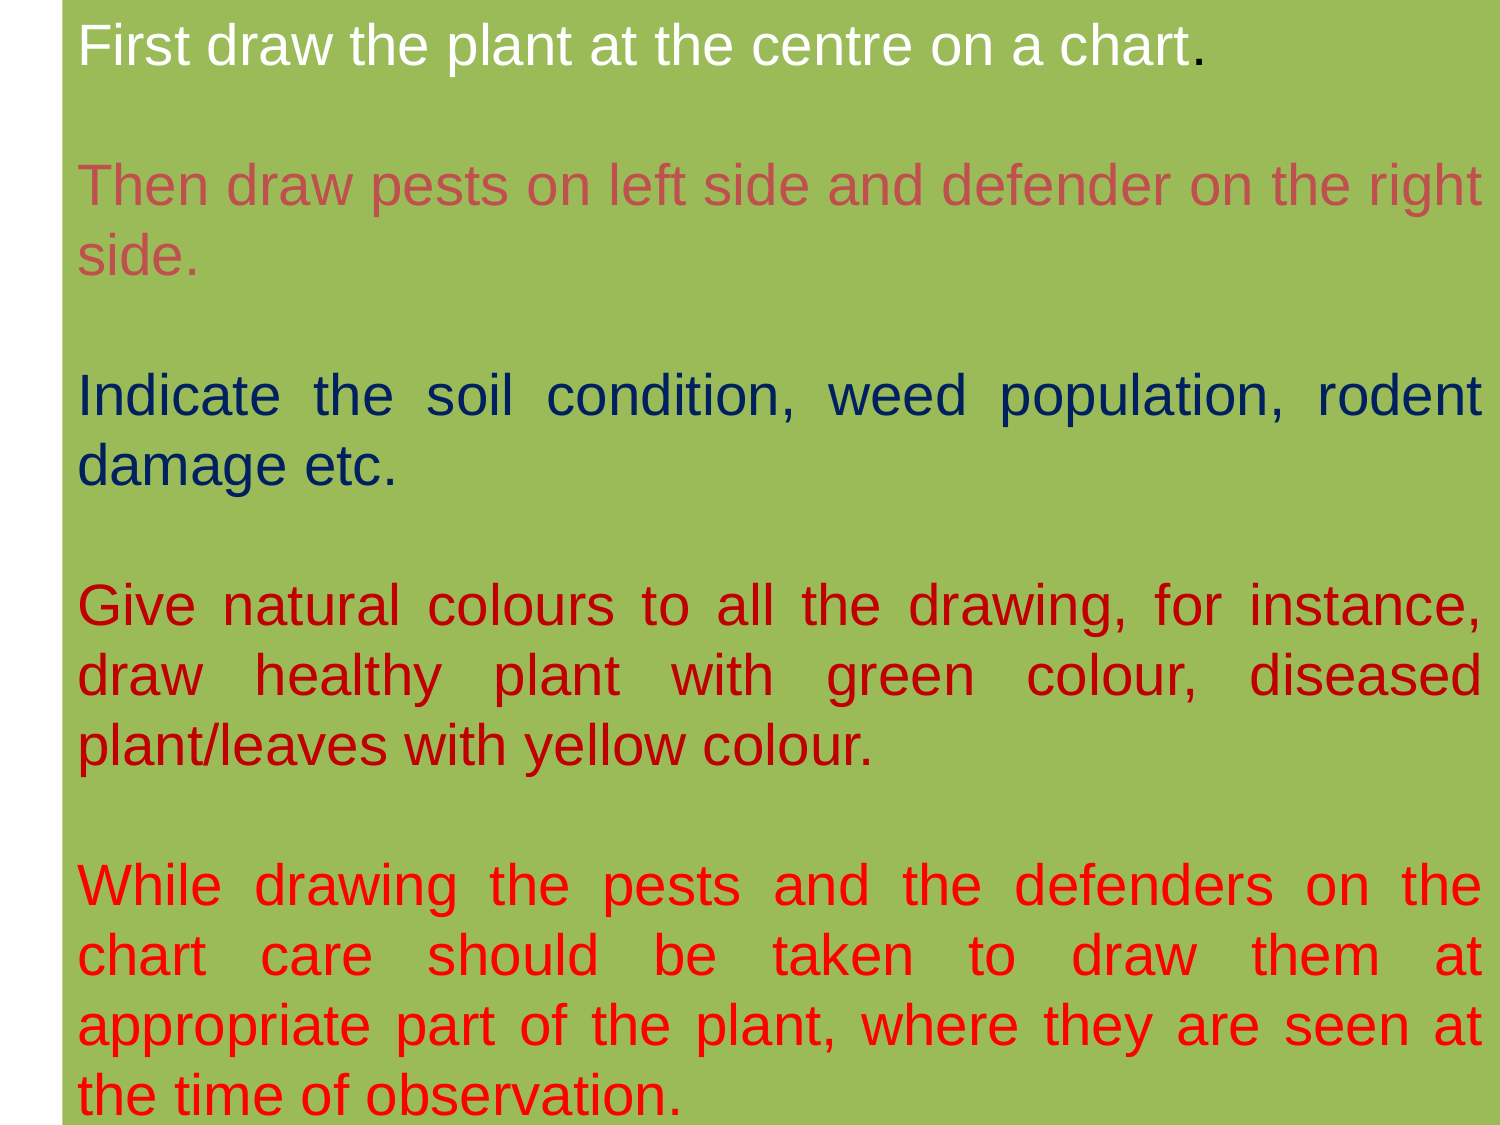

First draw the plant at the centre on a chart.

Then draw pests on left side and defender on the right side.

Indicate the soil condition, weed population, rodent damage etc.

Give natural colours to all the drawing, for instance, draw healthy plant with green colour, diseased plant/leaves with yellow colour.

While drawing the pests and the defenders on the chart care should be taken to draw them at appropriate part of the plant, where they are seen at the time of observation.